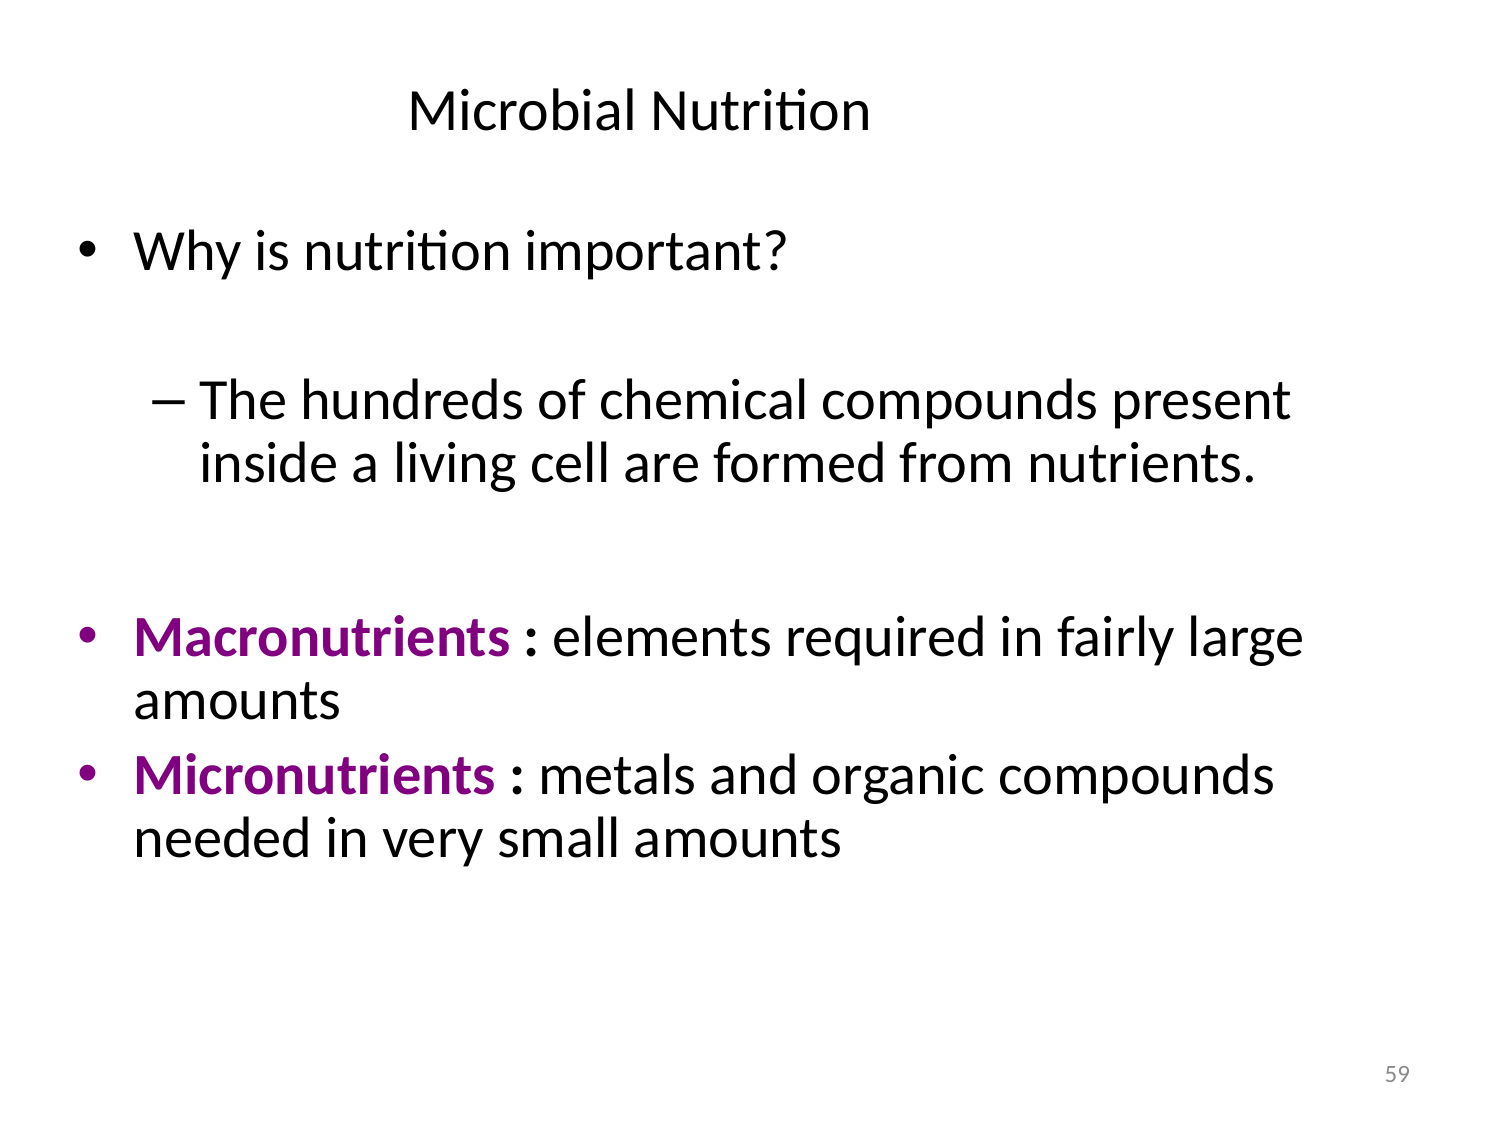

# Microbial Nutrition
Why is nutrition important?

The hundreds of chemical compounds present inside a living cell are formed from nutrients.

Macronutrients : elements required in fairly large amounts
Micronutrients : metals and organic compounds needed in very small amounts
59